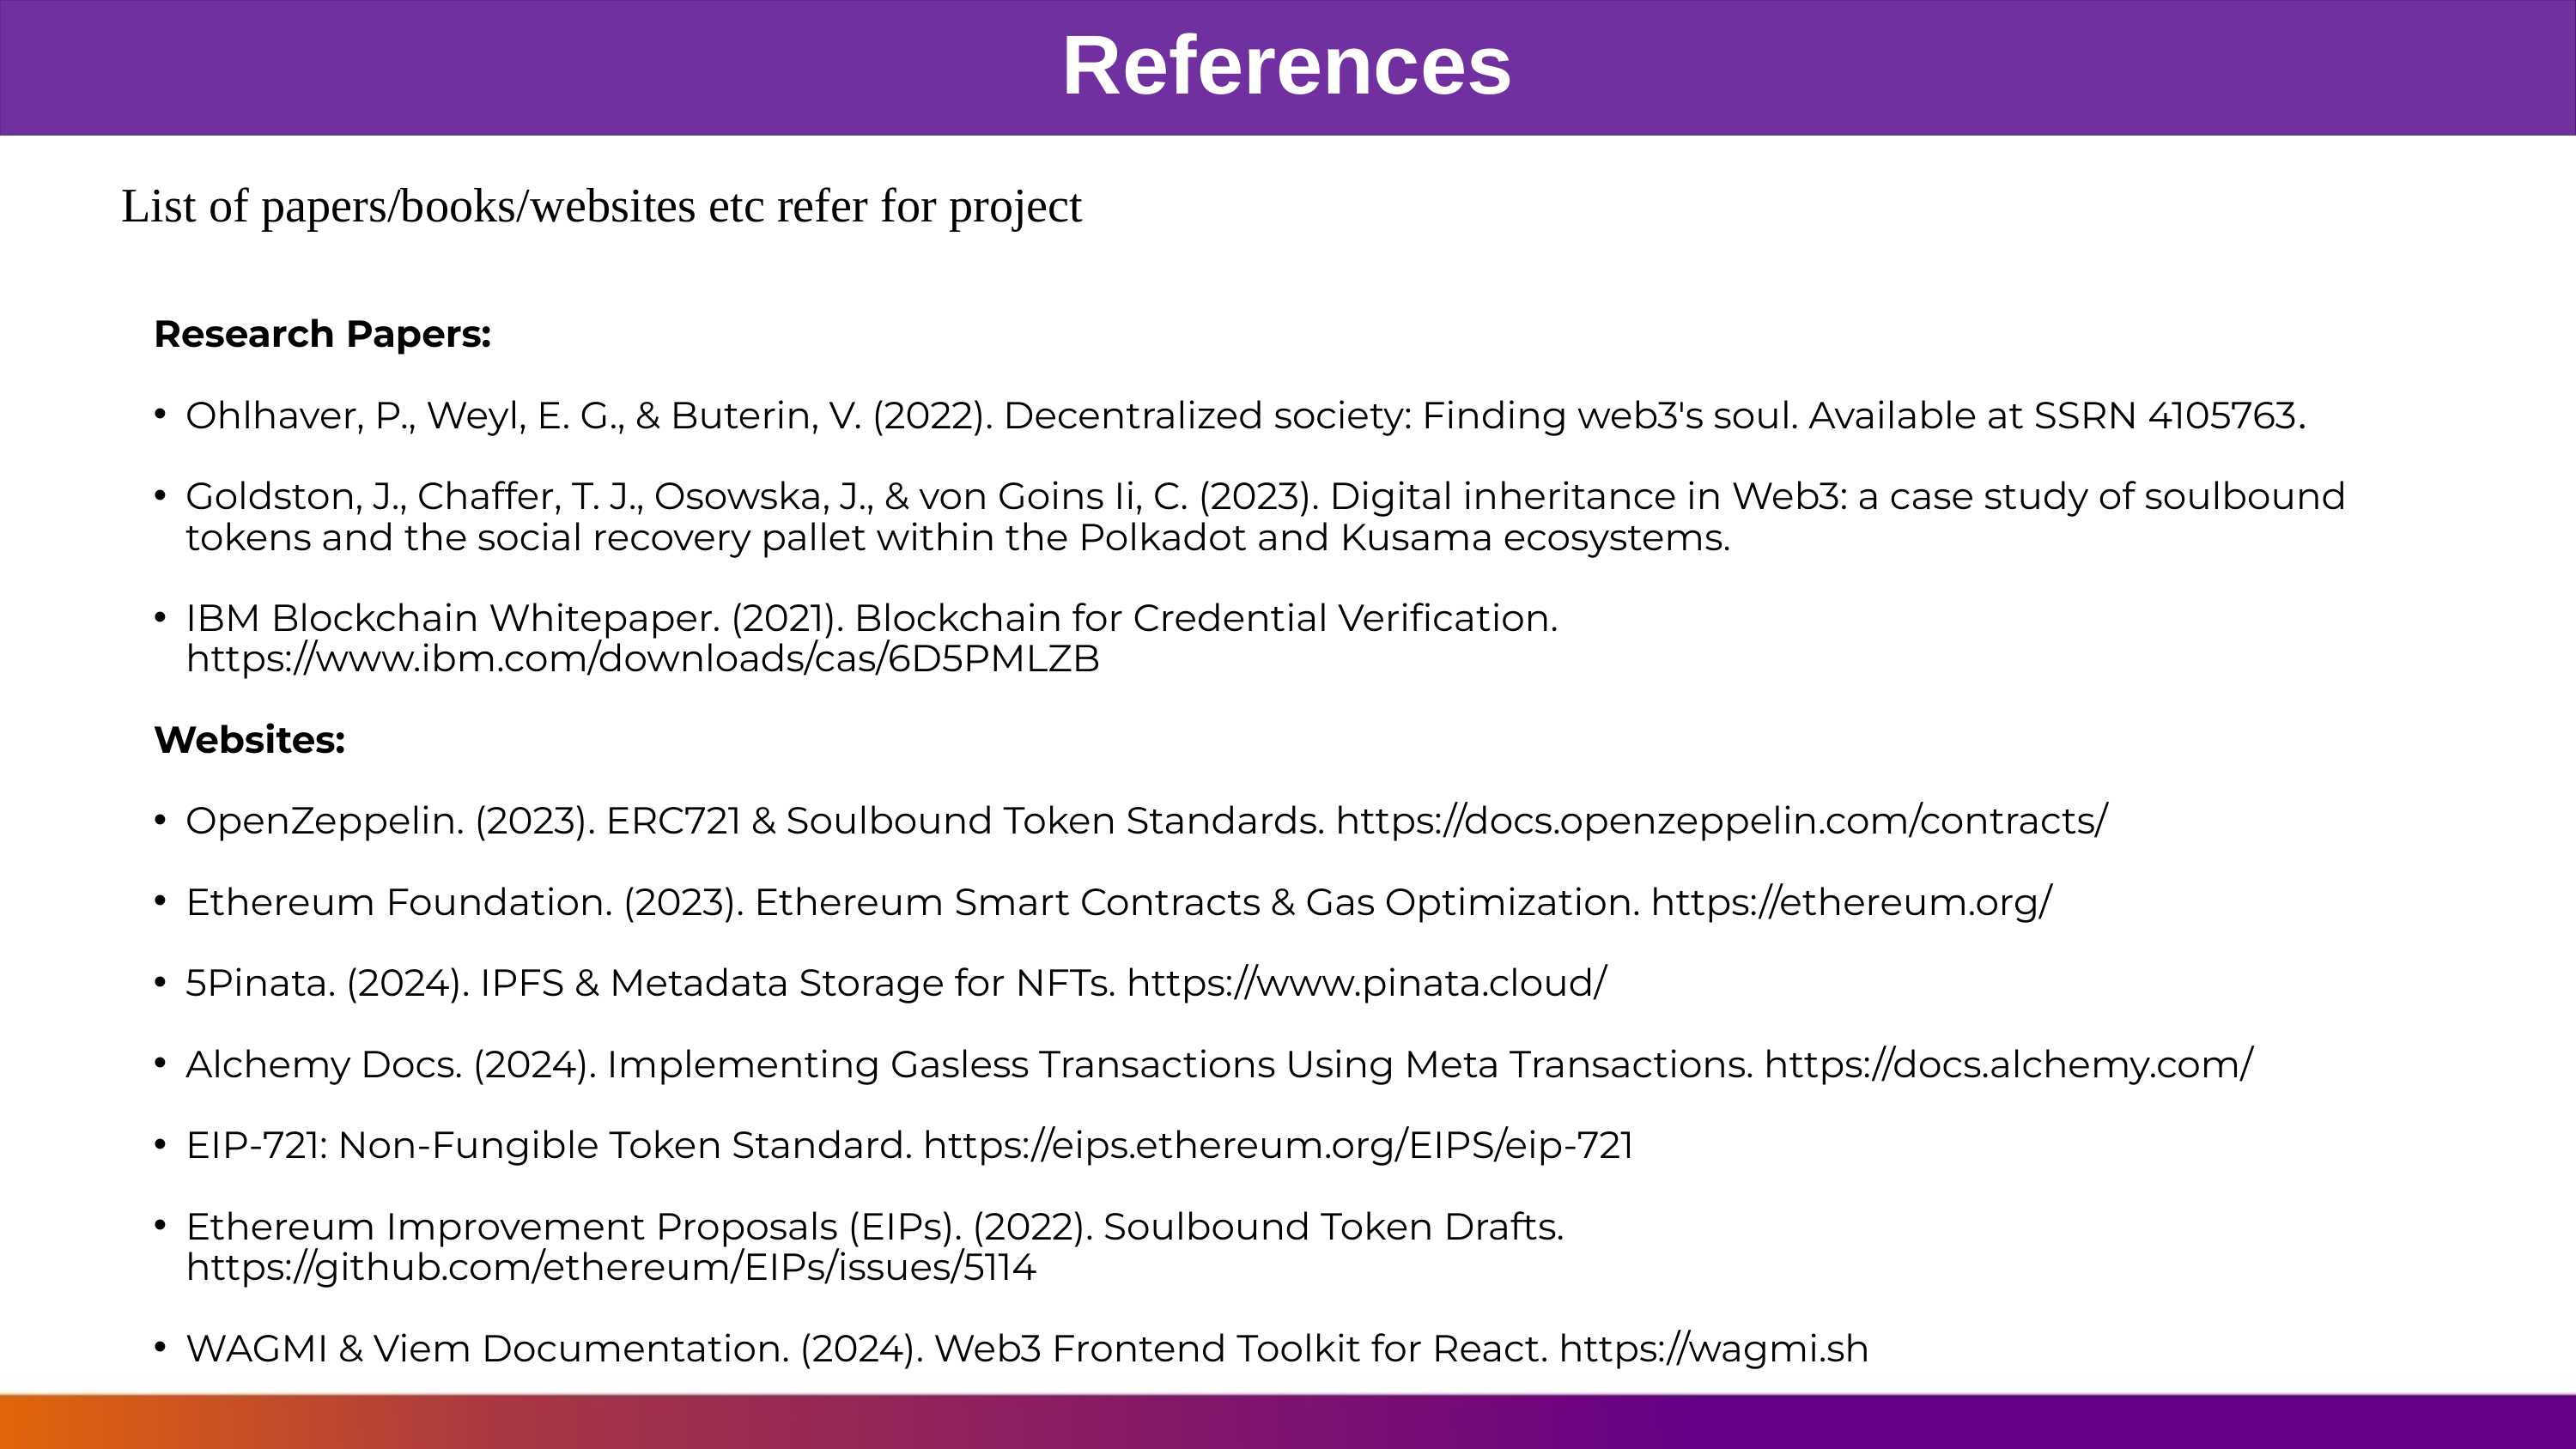

References

List of papers/books/websites etc refer for project
Research Papers:

Ohlhaver, P., Weyl, E. G., & Buterin, V. (2022). Decentralized society: Finding web3's soul. Available at SSRN 4105763.

Goldston, J., Chaffer, T. J., Osowska, J., & von Goins Ii, C. (2023). Digital inheritance in Web3: a case study of soulbound tokens and the social recovery pallet within the Polkadot and Kusama ecosystems.

IBM Blockchain Whitepaper. (2021). Blockchain for Credential Verification. https://www.ibm.com/downloads/cas/6D5PMLZB

Websites:

OpenZeppelin. (2023). ERC721 & Soulbound Token Standards. https://docs.openzeppelin.com/contracts/

Ethereum Foundation. (2023). Ethereum Smart Contracts & Gas Optimization. https://ethereum.org/

5Pinata. (2024). IPFS & Metadata Storage for NFTs. https://www.pinata.cloud/

Alchemy Docs. (2024). Implementing Gasless Transactions Using Meta Transactions. https://docs.alchemy.com/

EIP-721: Non-Fungible Token Standard. https://eips.ethereum.org/EIPS/eip-721

Ethereum Improvement Proposals (EIPs). (2022). Soulbound Token Drafts. https://github.com/ethereum/EIPs/issues/5114

WAGMI & Viem Documentation. (2024). Web3 Frontend Toolkit for React. https://wagmi.sh